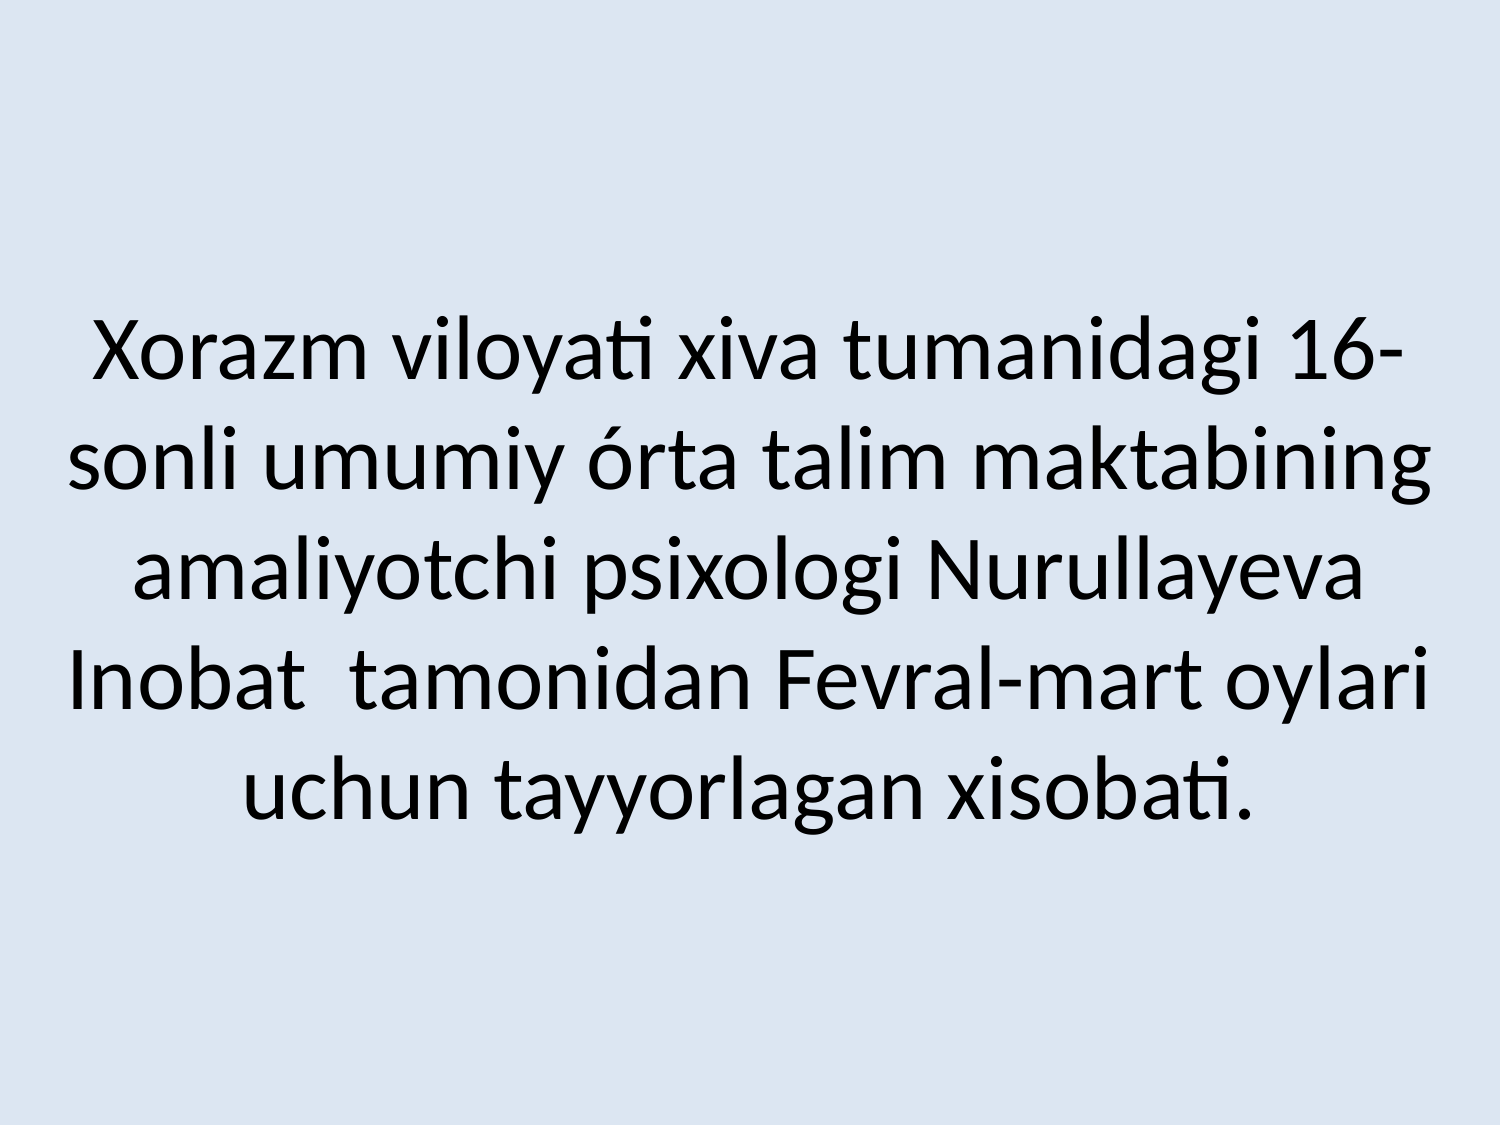

# Xorazm viloyati xiva tumanidagi 16-sonli umumiy órta talim maktabining amaliyotchi psixologi Nurullayeva Inobat  tamonidan Fevral-mart oylari uchun tayyorlagan xisobati.